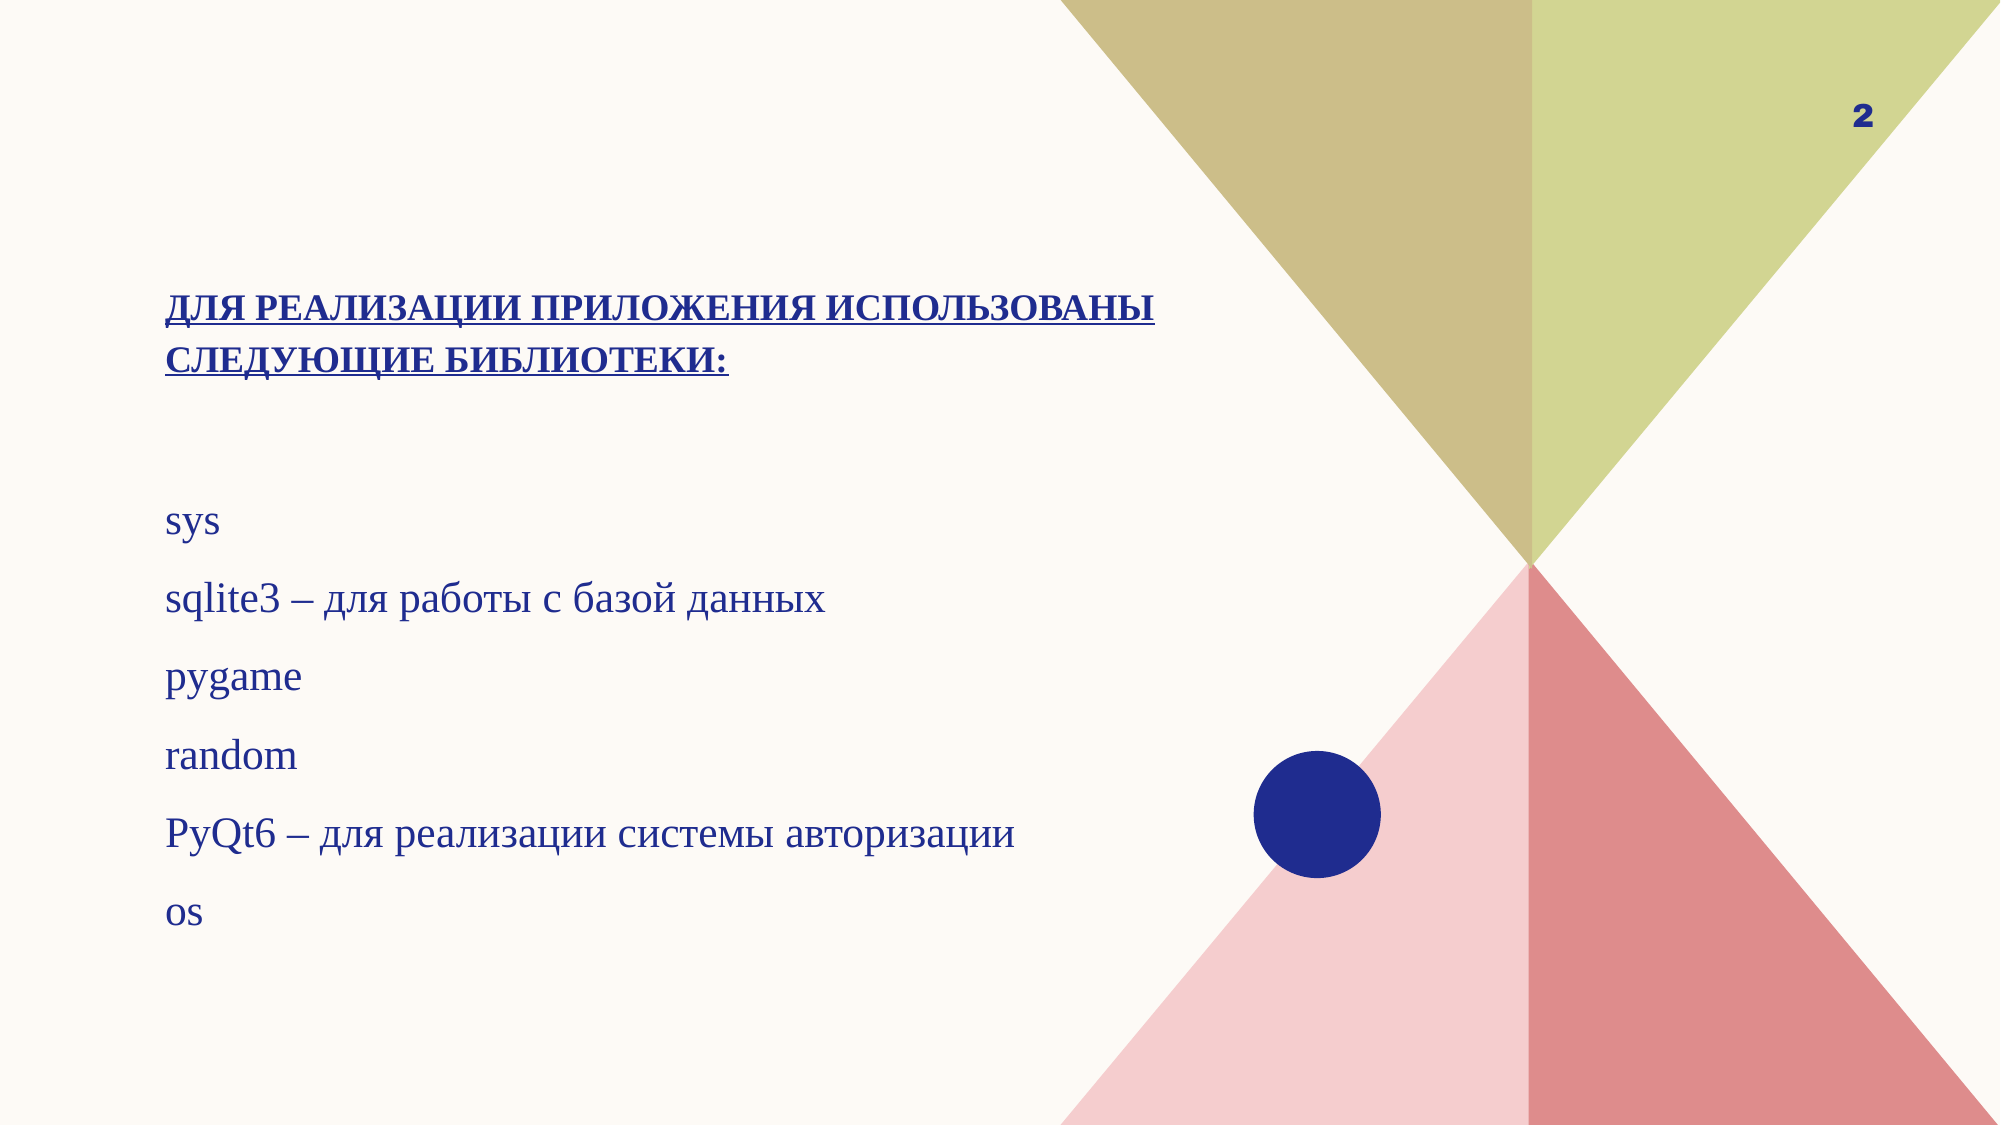

2
# Для реализации приложения использованы следующие библиотеки:
sys
sqlite3 – для работы с базой данных
pygame
random
PyQt6 – для реализации системы авторизации
os